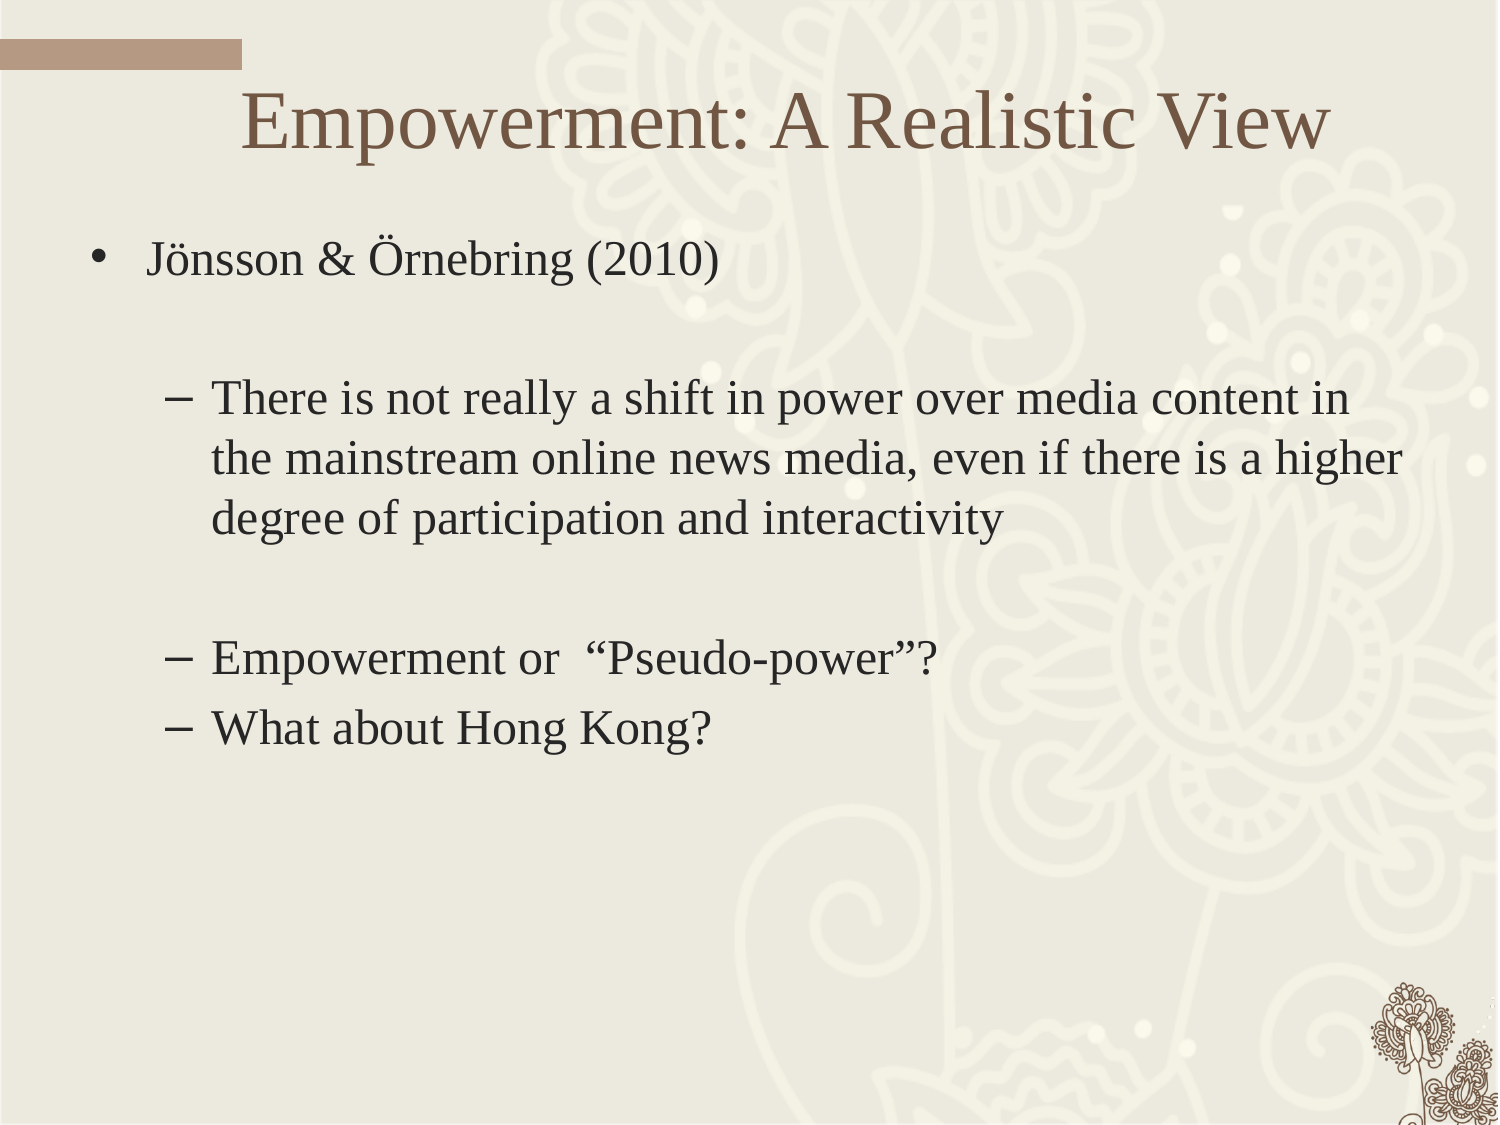

# Empowerment: A Realistic View
Jönsson & Örnebring (2010)

There is not really a shift in power over media content in the mainstream online news media, even if there is a higher degree of participation and interactivity

Empowerment or  “Pseudo-power”?
What about Hong Kong?